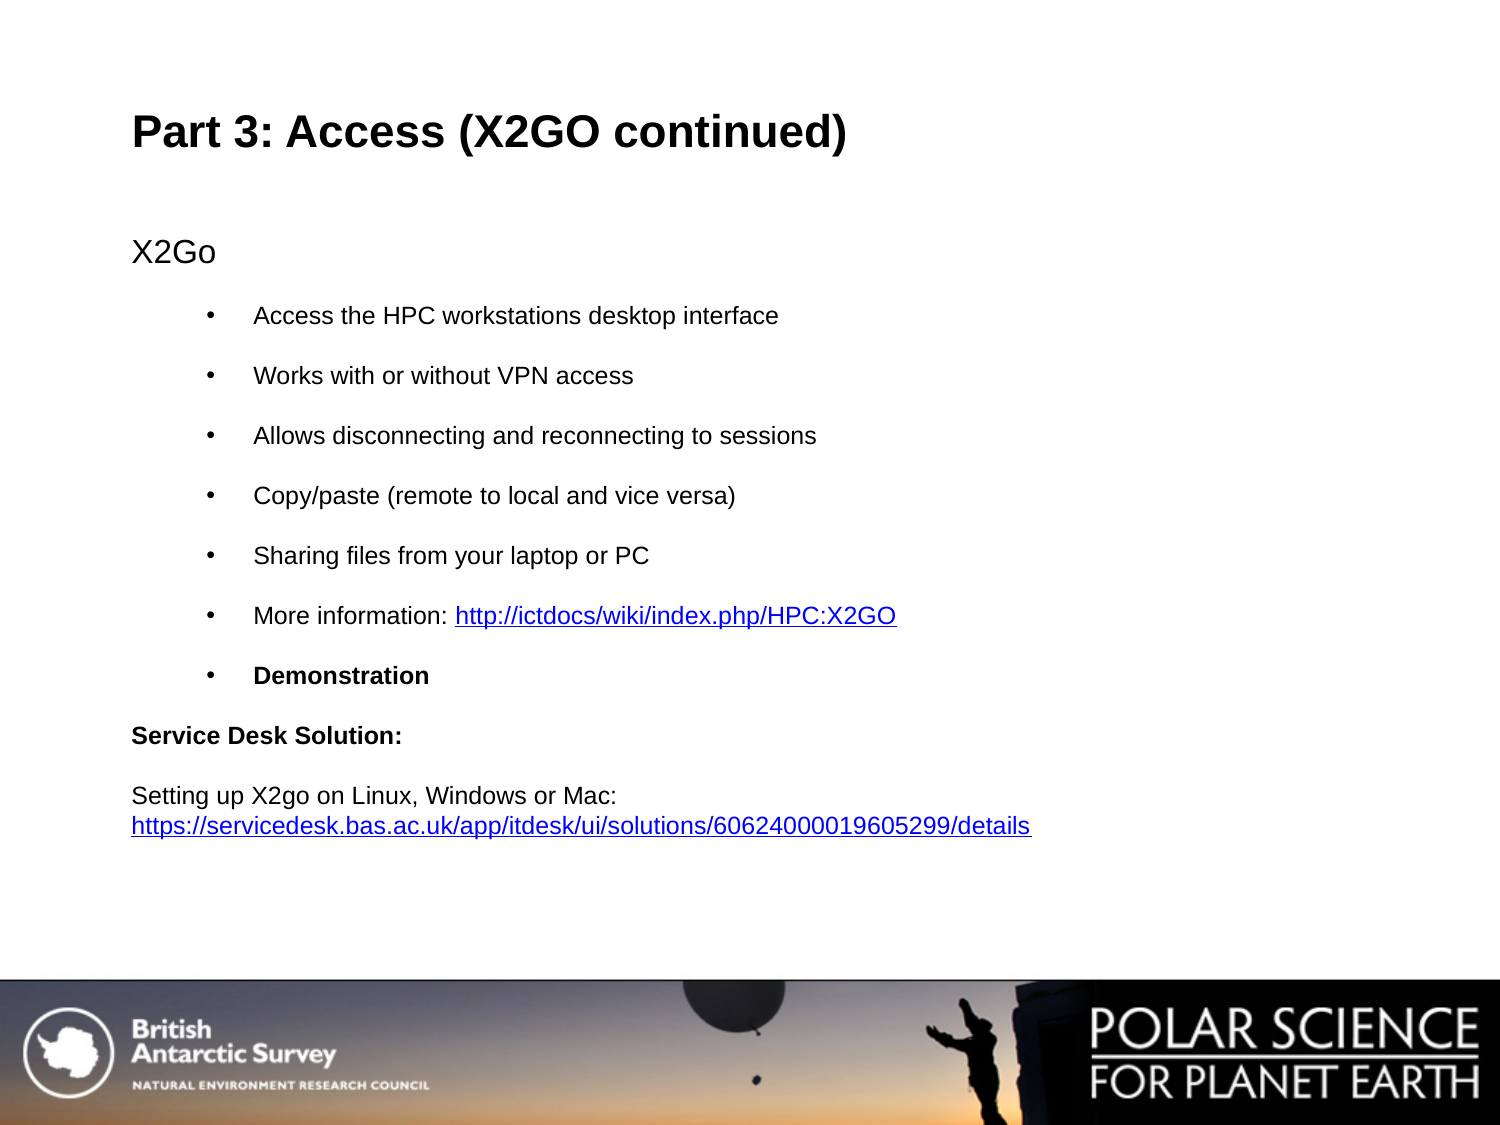

Part 3: Access (X2GO continued)
X2Go
Access the HPC workstations desktop interface
Works with or without VPN access
Allows disconnecting and reconnecting to sessions
Copy/paste (remote to local and vice versa)
Sharing files from your laptop or PC
More information: http://ictdocs/wiki/index.php/HPC:X2GO
Demonstration
Service Desk Solution:
Setting up X2go on Linux, Windows or Mac:https://servicedesk.bas.ac.uk/app/itdesk/ui/solutions/60624000019605299/details